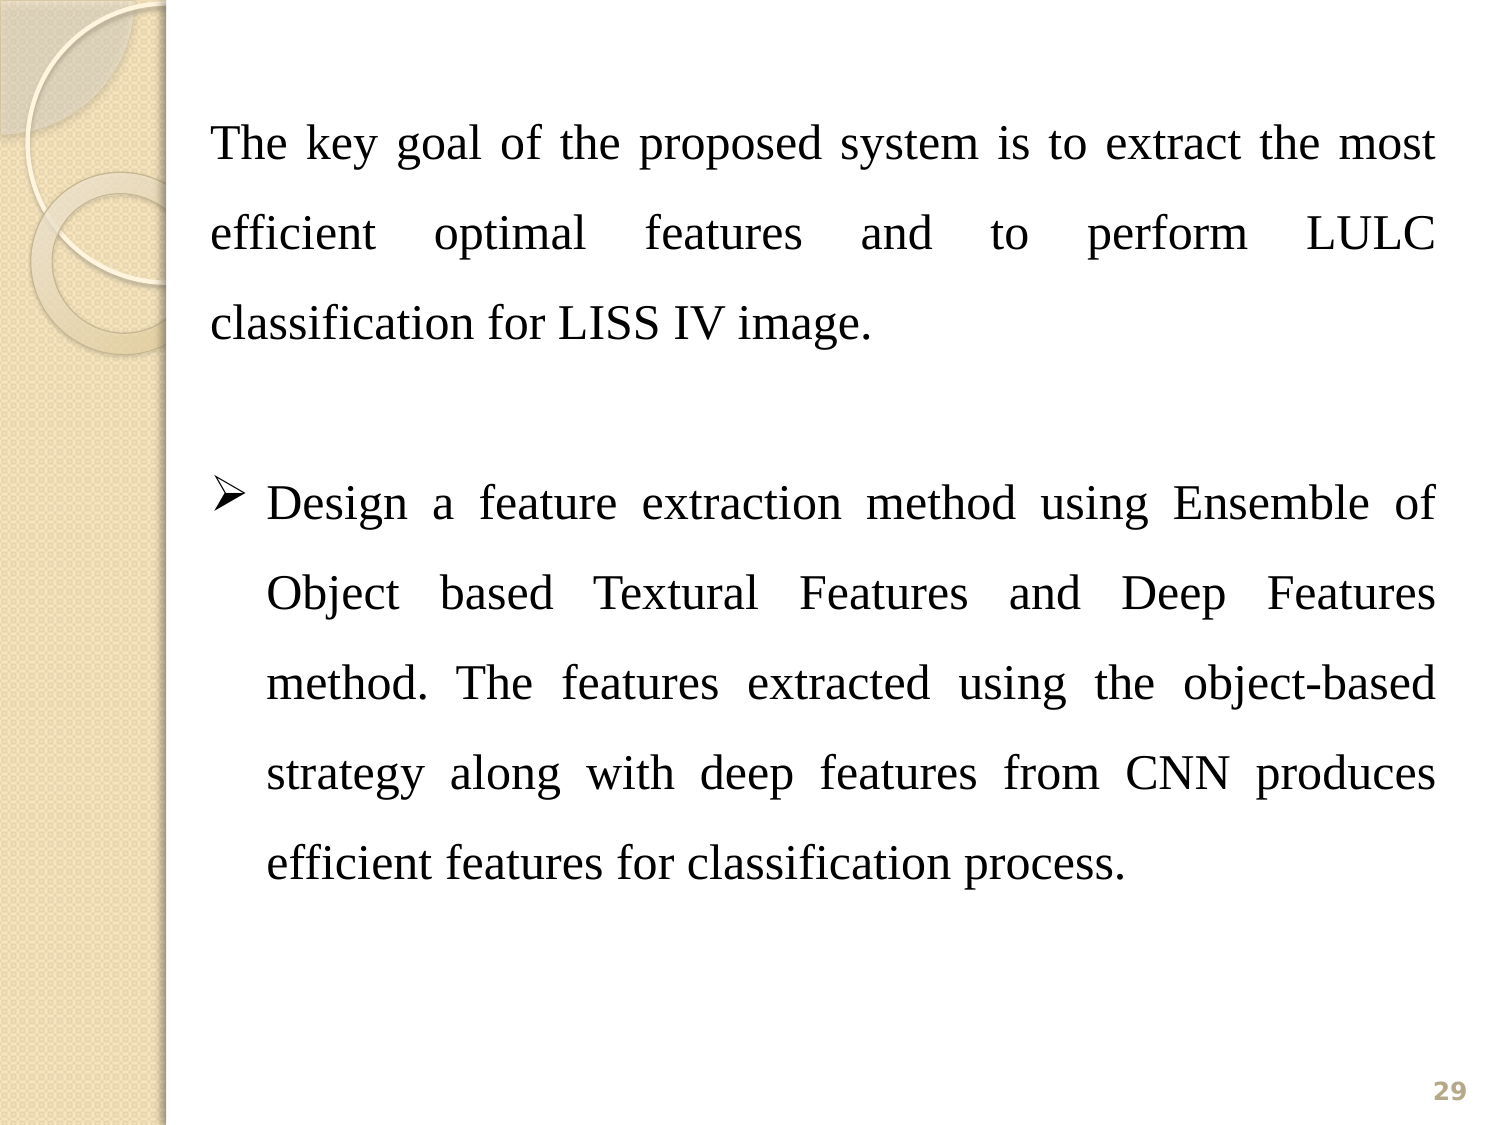

The key goal of the proposed system is to extract the most efficient optimal features and to perform LULC classification for LISS IV image.

Design a feature extraction method using Ensemble of Object based Textural Features and Deep Features method. The features extracted using the object-based strategy along with deep features from CNN produces efficient features for classification process.

29